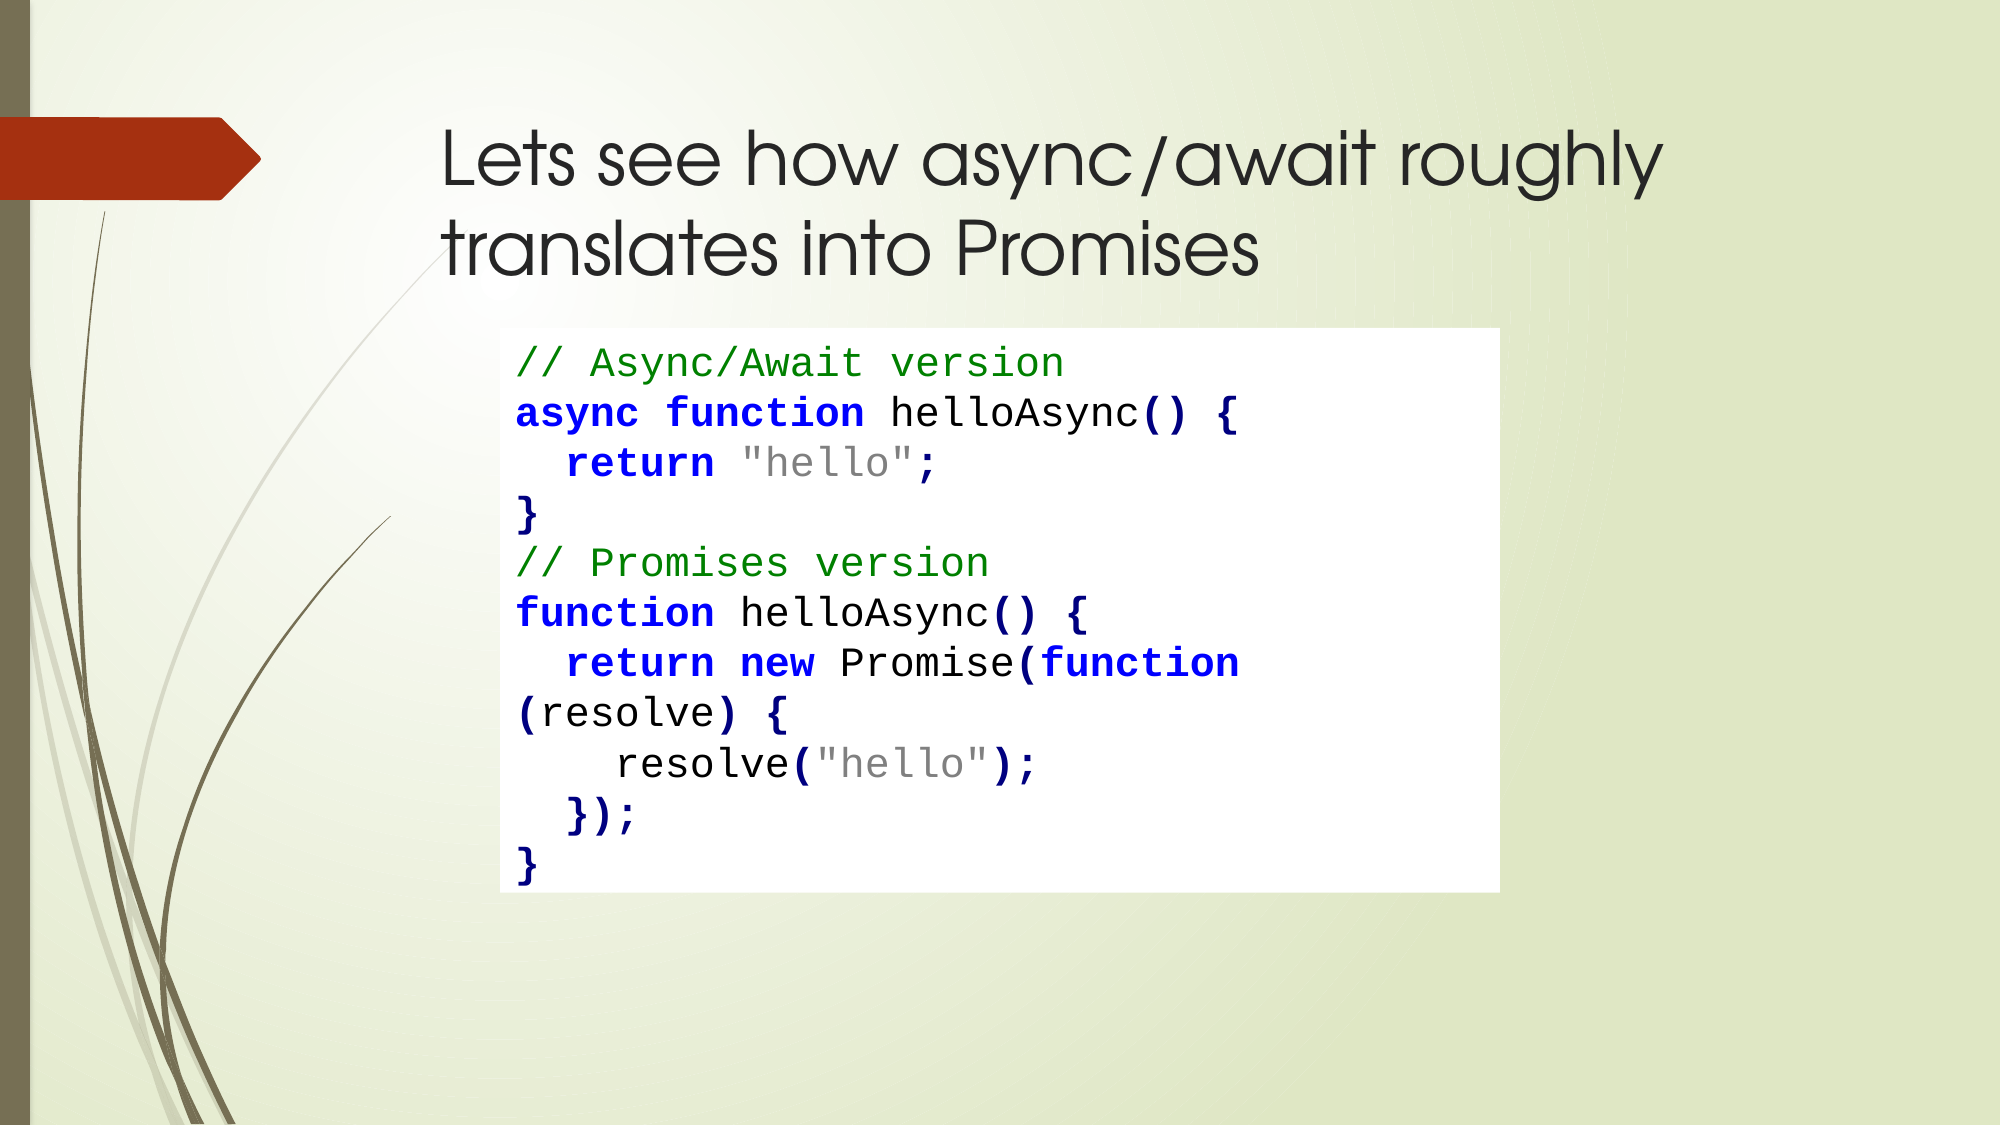

# Lets see how async/await roughly translates into Promises
// Async/Await version
async function helloAsync() {
  return "hello";
}
// Promises version
function helloAsync() {
  return new Promise(function (resolve) {
    resolve("hello");
  });
}